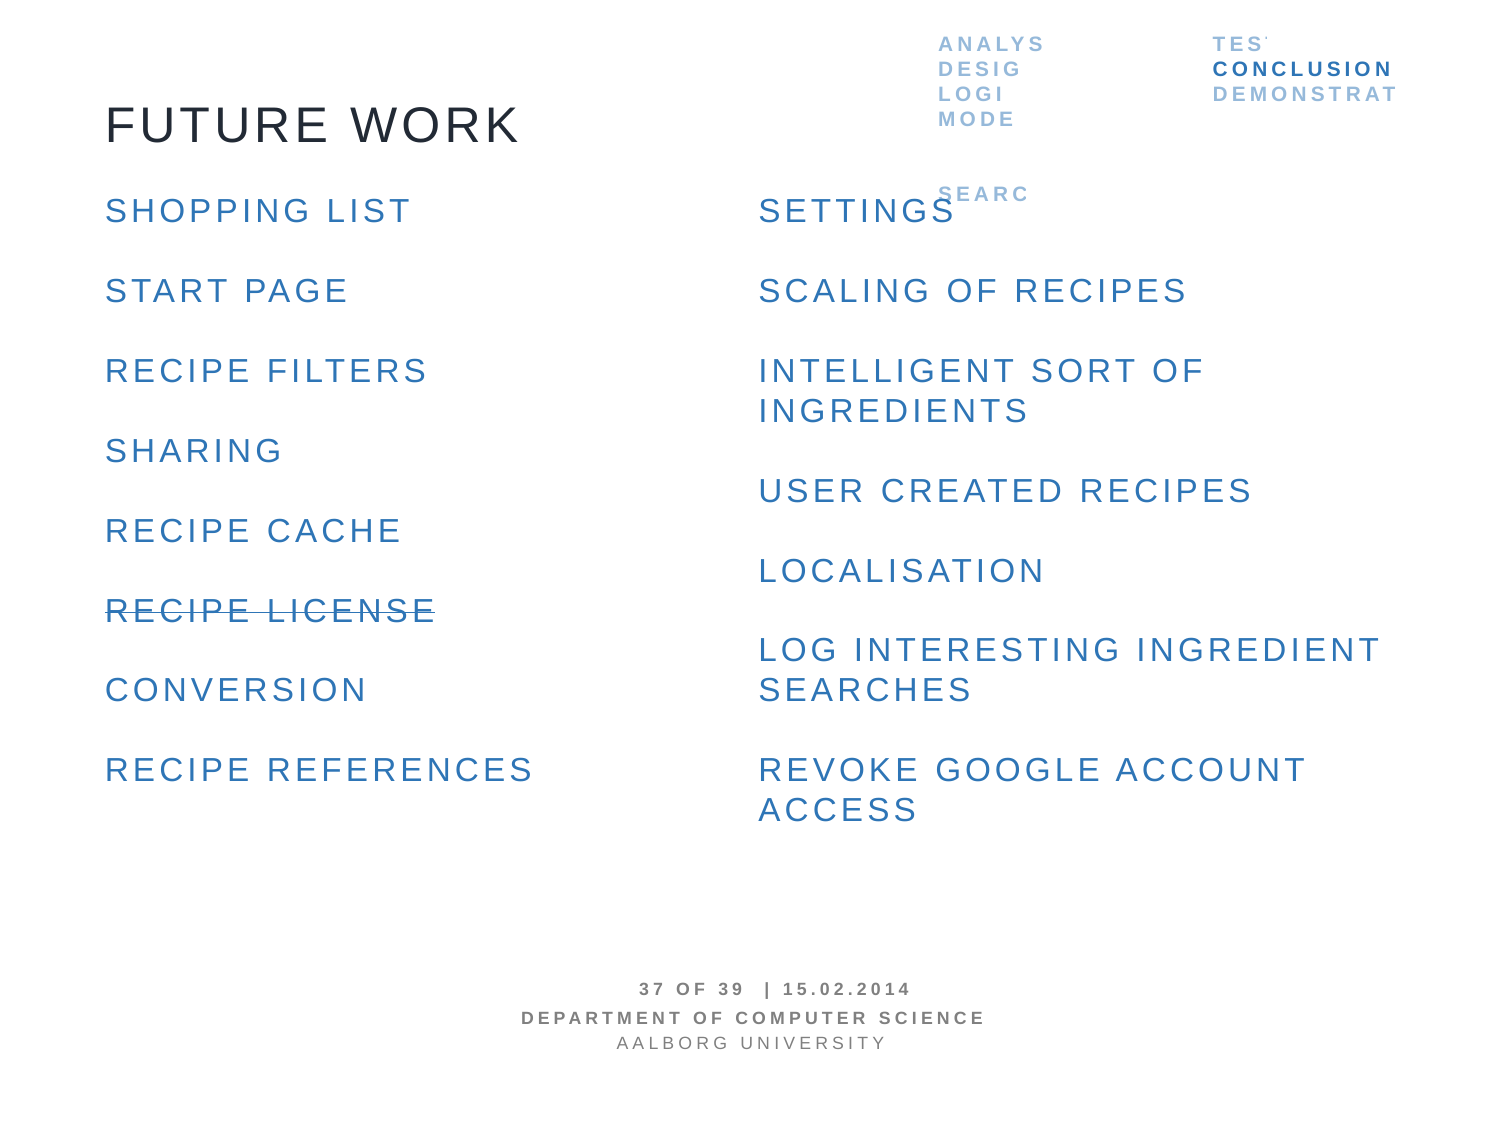

analysis
design
login
model

search
test
conclusion
demonstration

Future work
Shopping list

Start page

Recipe filters

Sharing

Recipe cache

Recipe license

Conversion

Recipe references

Settings

Scaling of recipes

Intelligent sort of ingredients

User created recipes

Localisation

Log interesting ingredient searches

Revoke Google account access
37 OF 39  | 15.02.2014
Department of computer science
AALBORG UNIVERSITy